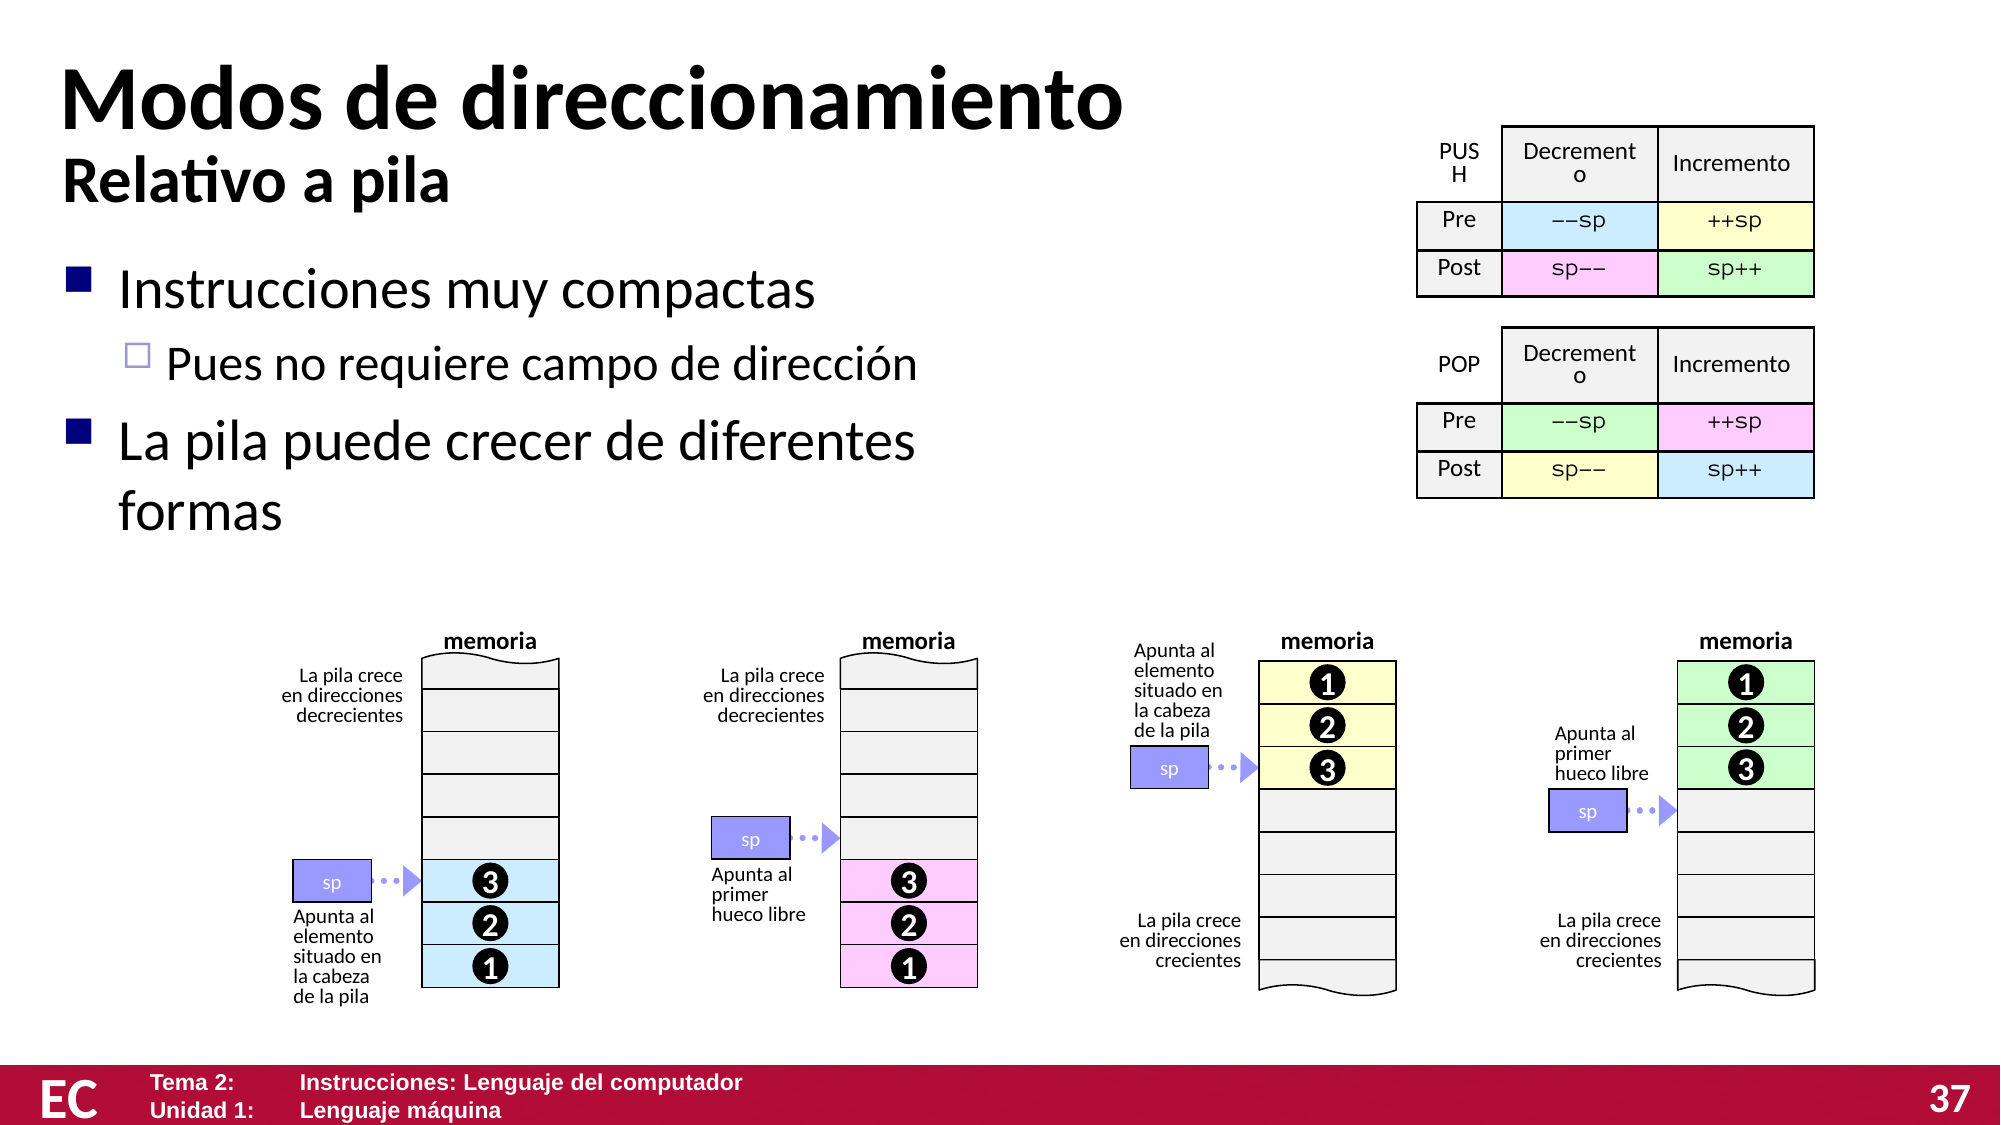

# Modos de direccionamiento
| PUSH | Decremento | Incremento |
| --- | --- | --- |
| Pre | --sp | ++sp |
| Post | sp-- | sp++ |
Relativo a pila
Instrucciones muy compactas
Pues no requiere campo de dirección
La pila puede crecer de diferentes formas
| POP | Decremento | Incremento |
| --- | --- | --- |
| Pre | --sp | ++sp |
| Post | sp-- | sp++ |
memoria

sp
3

2

1
memoria

sp

3

2

1
memoria

1

2
sp

3

memoria

1

2

3
sp

Apunta al elemento situado en la cabeza de la pila
La pila crece en direcciones decrecientes
La pila crece en direcciones decrecientes
Apunta al primer hueco libre
Apunta al primer hueco libre
Apunta al elemento situado en la cabeza de la pila
La pila crece en direcciones crecientes
La pila crece en direcciones crecientes